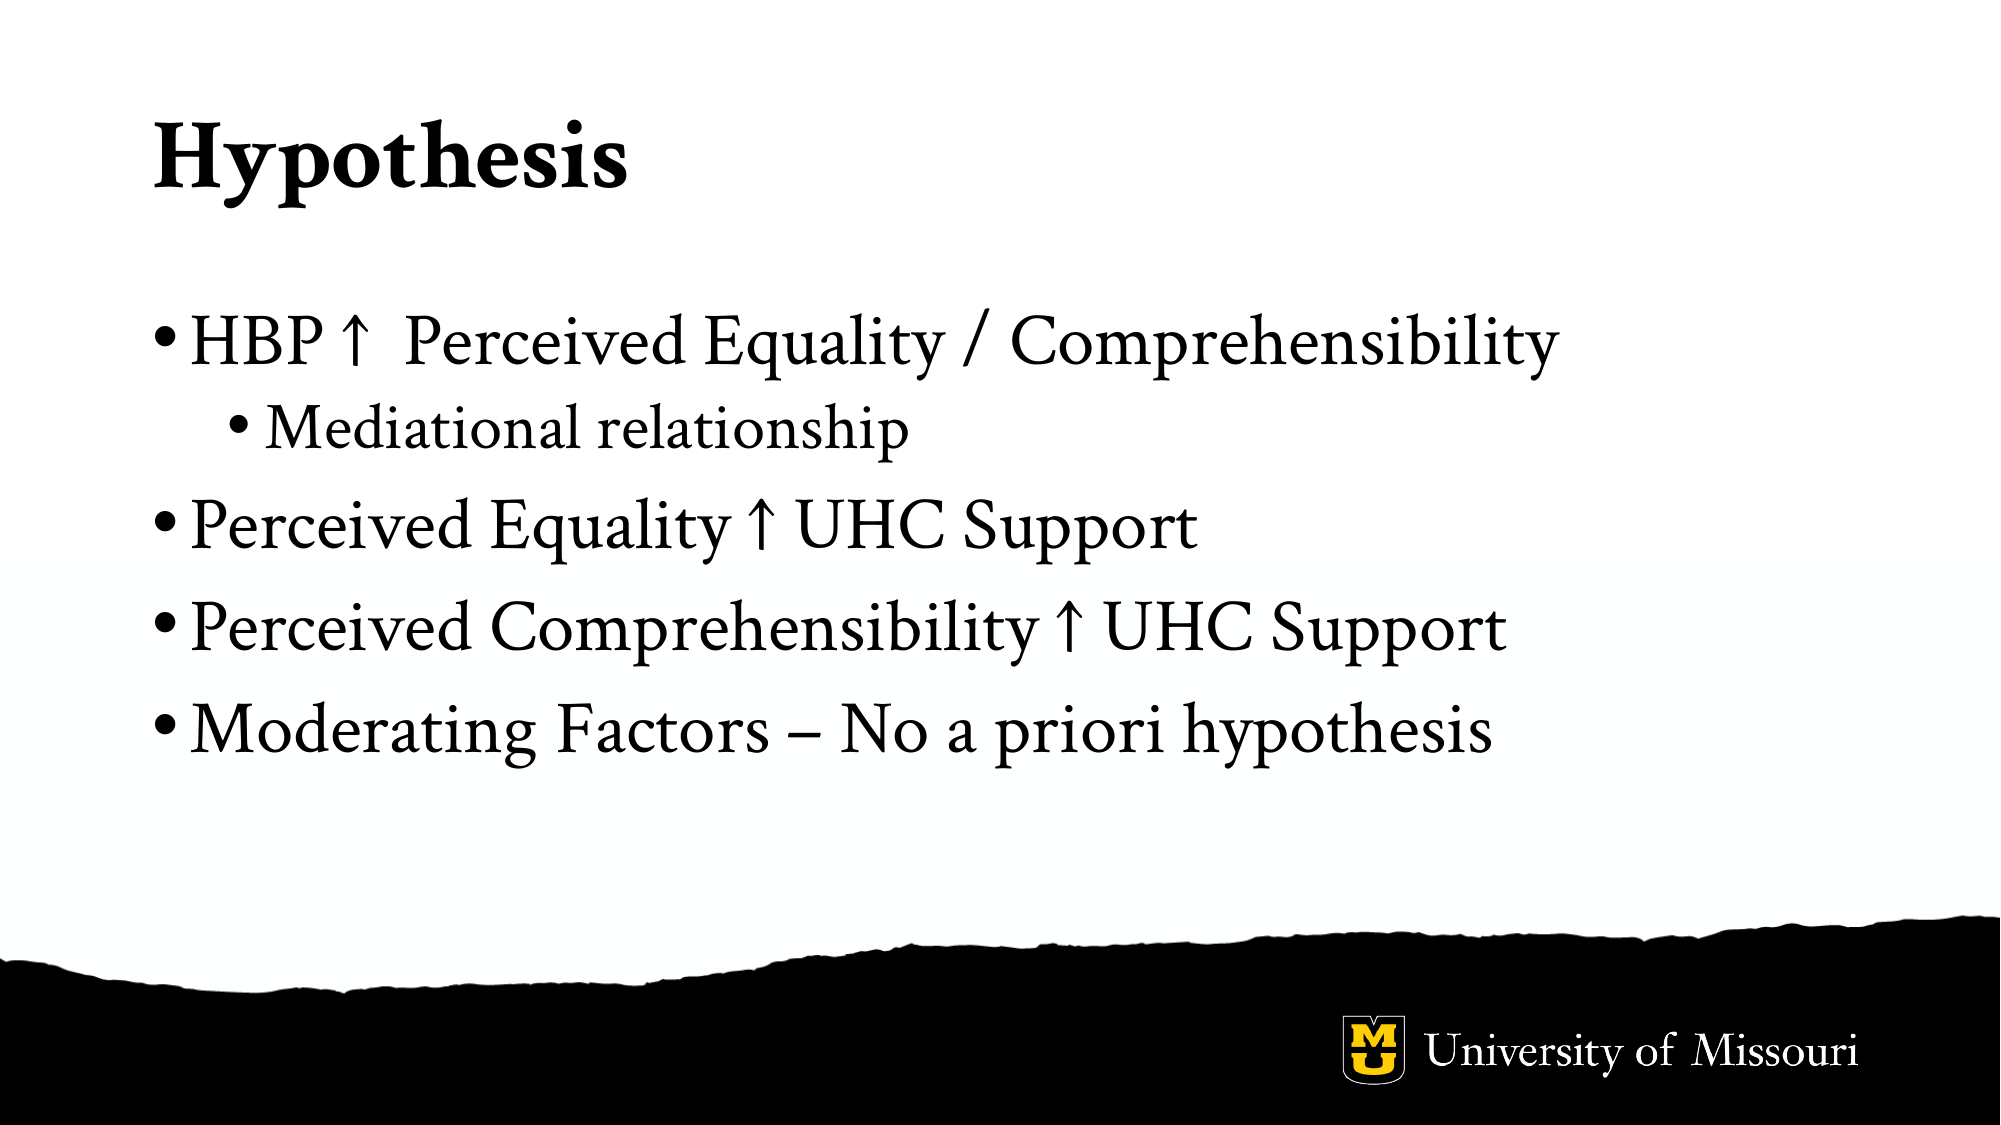

# Hypothesis
HBP ↑  Perceived Equality / Comprehensibility
Mediational relationship
Perceived Equality ↑ UHC Support
Perceived Comprehensibility ↑ UHC Support
Moderating Factors – No a priori hypothesis